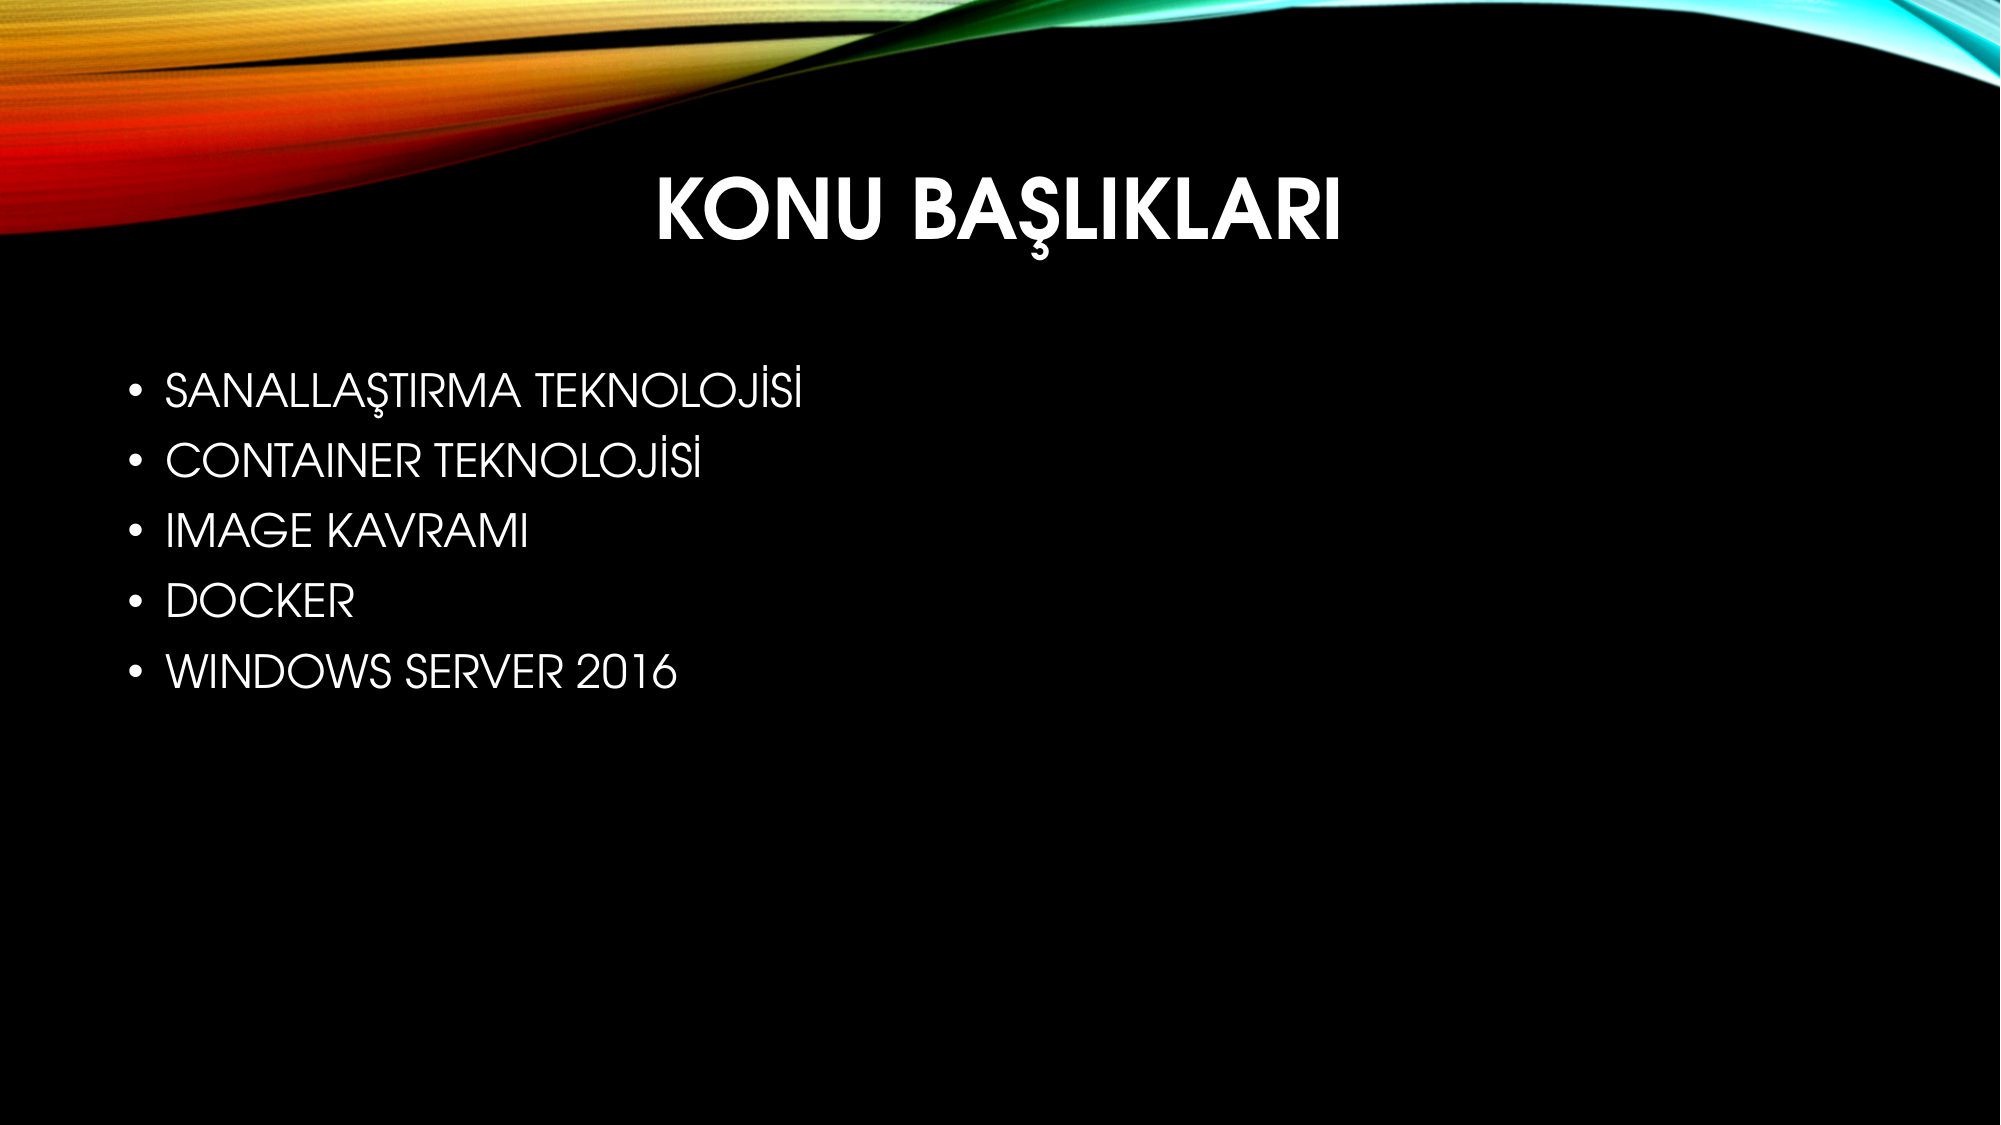

# KONU BAŞLIKLARI
SANALLAŞTIRMA TEKNOLOJİSİ
CONTAINER TEKNOLOJİSİ
IMAGE KAVRAMI
DOCKER
WINDOWS SERVER 2016